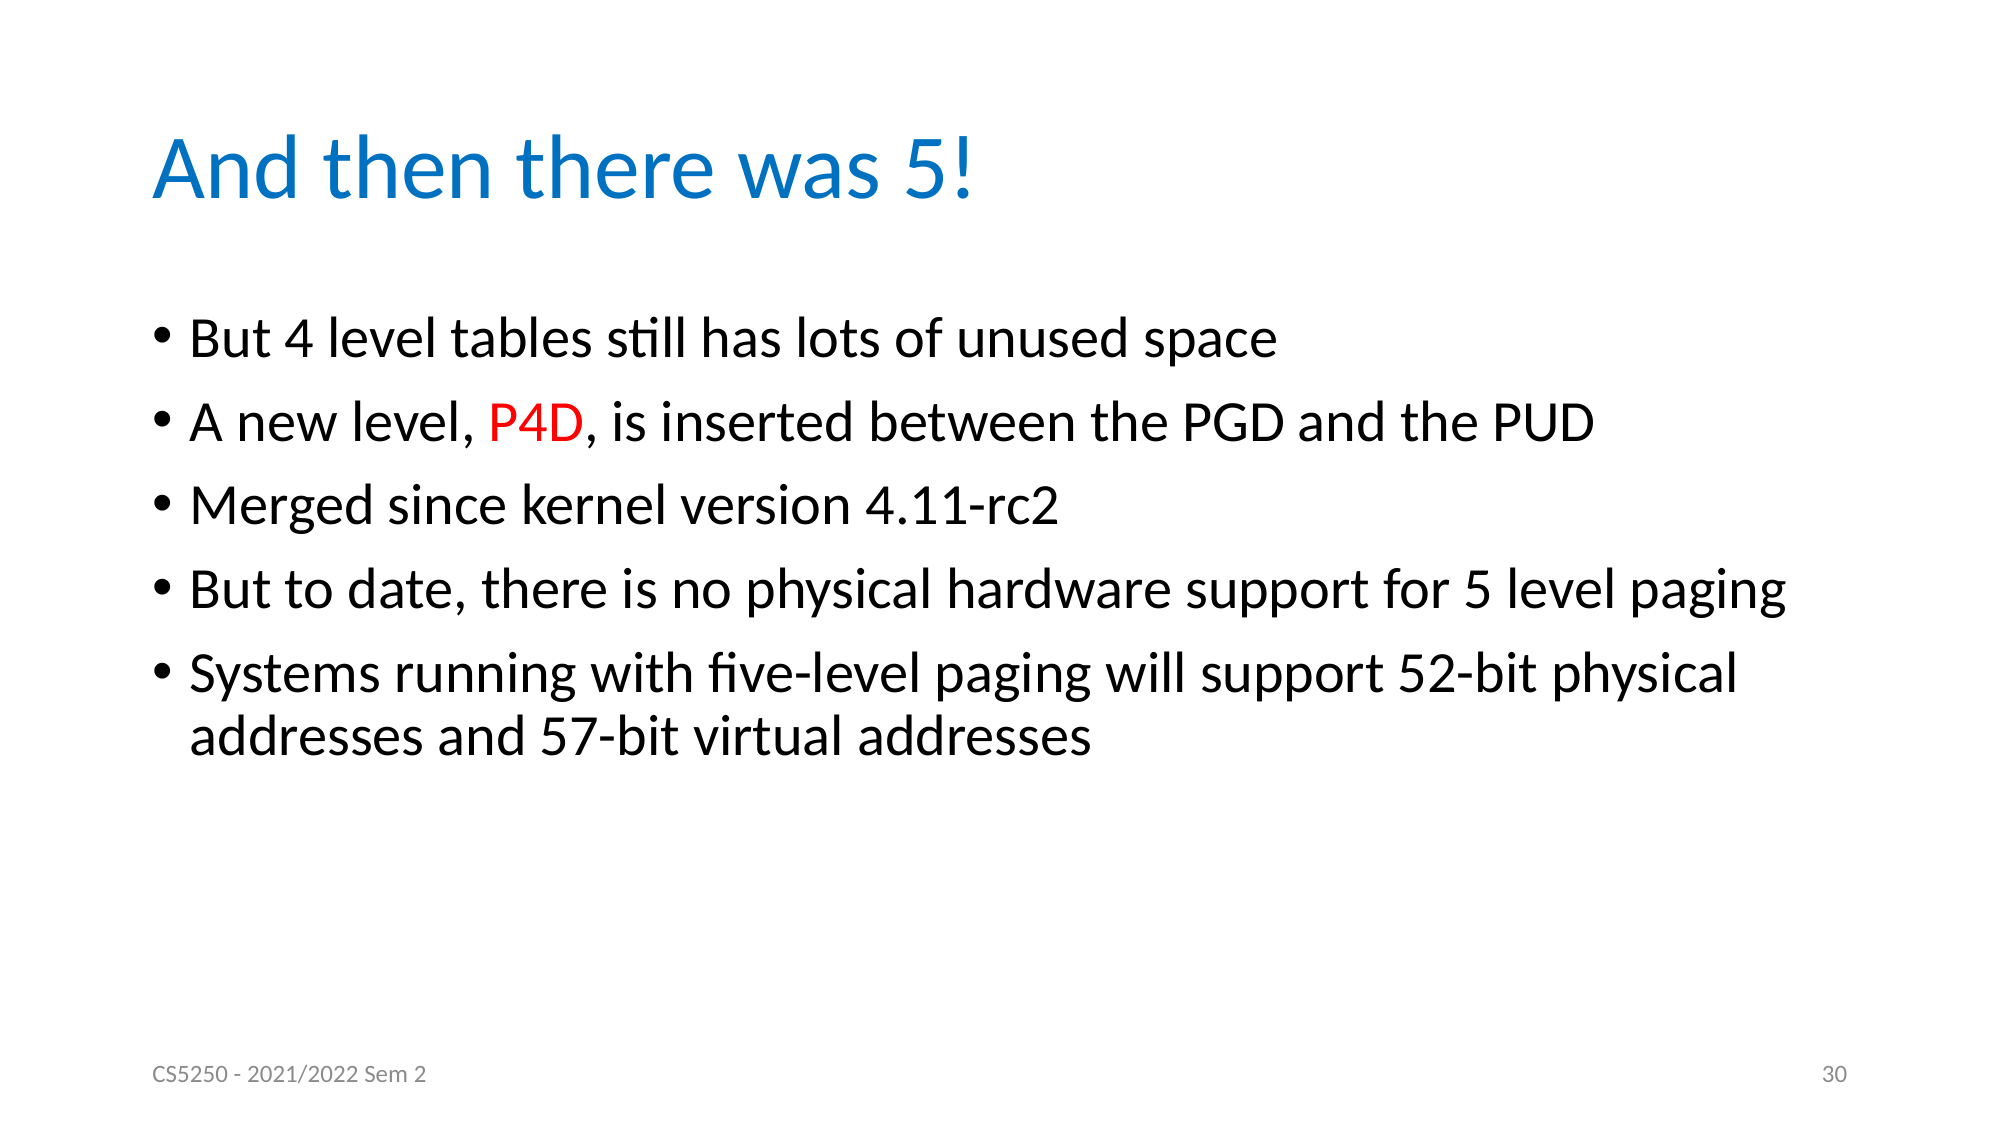

# And then there was 5!
But 4 level tables still has lots of unused space
A new level, P4D, is inserted between the PGD and the PUD
Merged since kernel version 4.11-rc2
But to date, there is no physical hardware support for 5 level paging
Systems running with five-level paging will support 52-bit physical addresses and 57-bit virtual addresses
CS5250 - 2021/2022 Sem 2
30